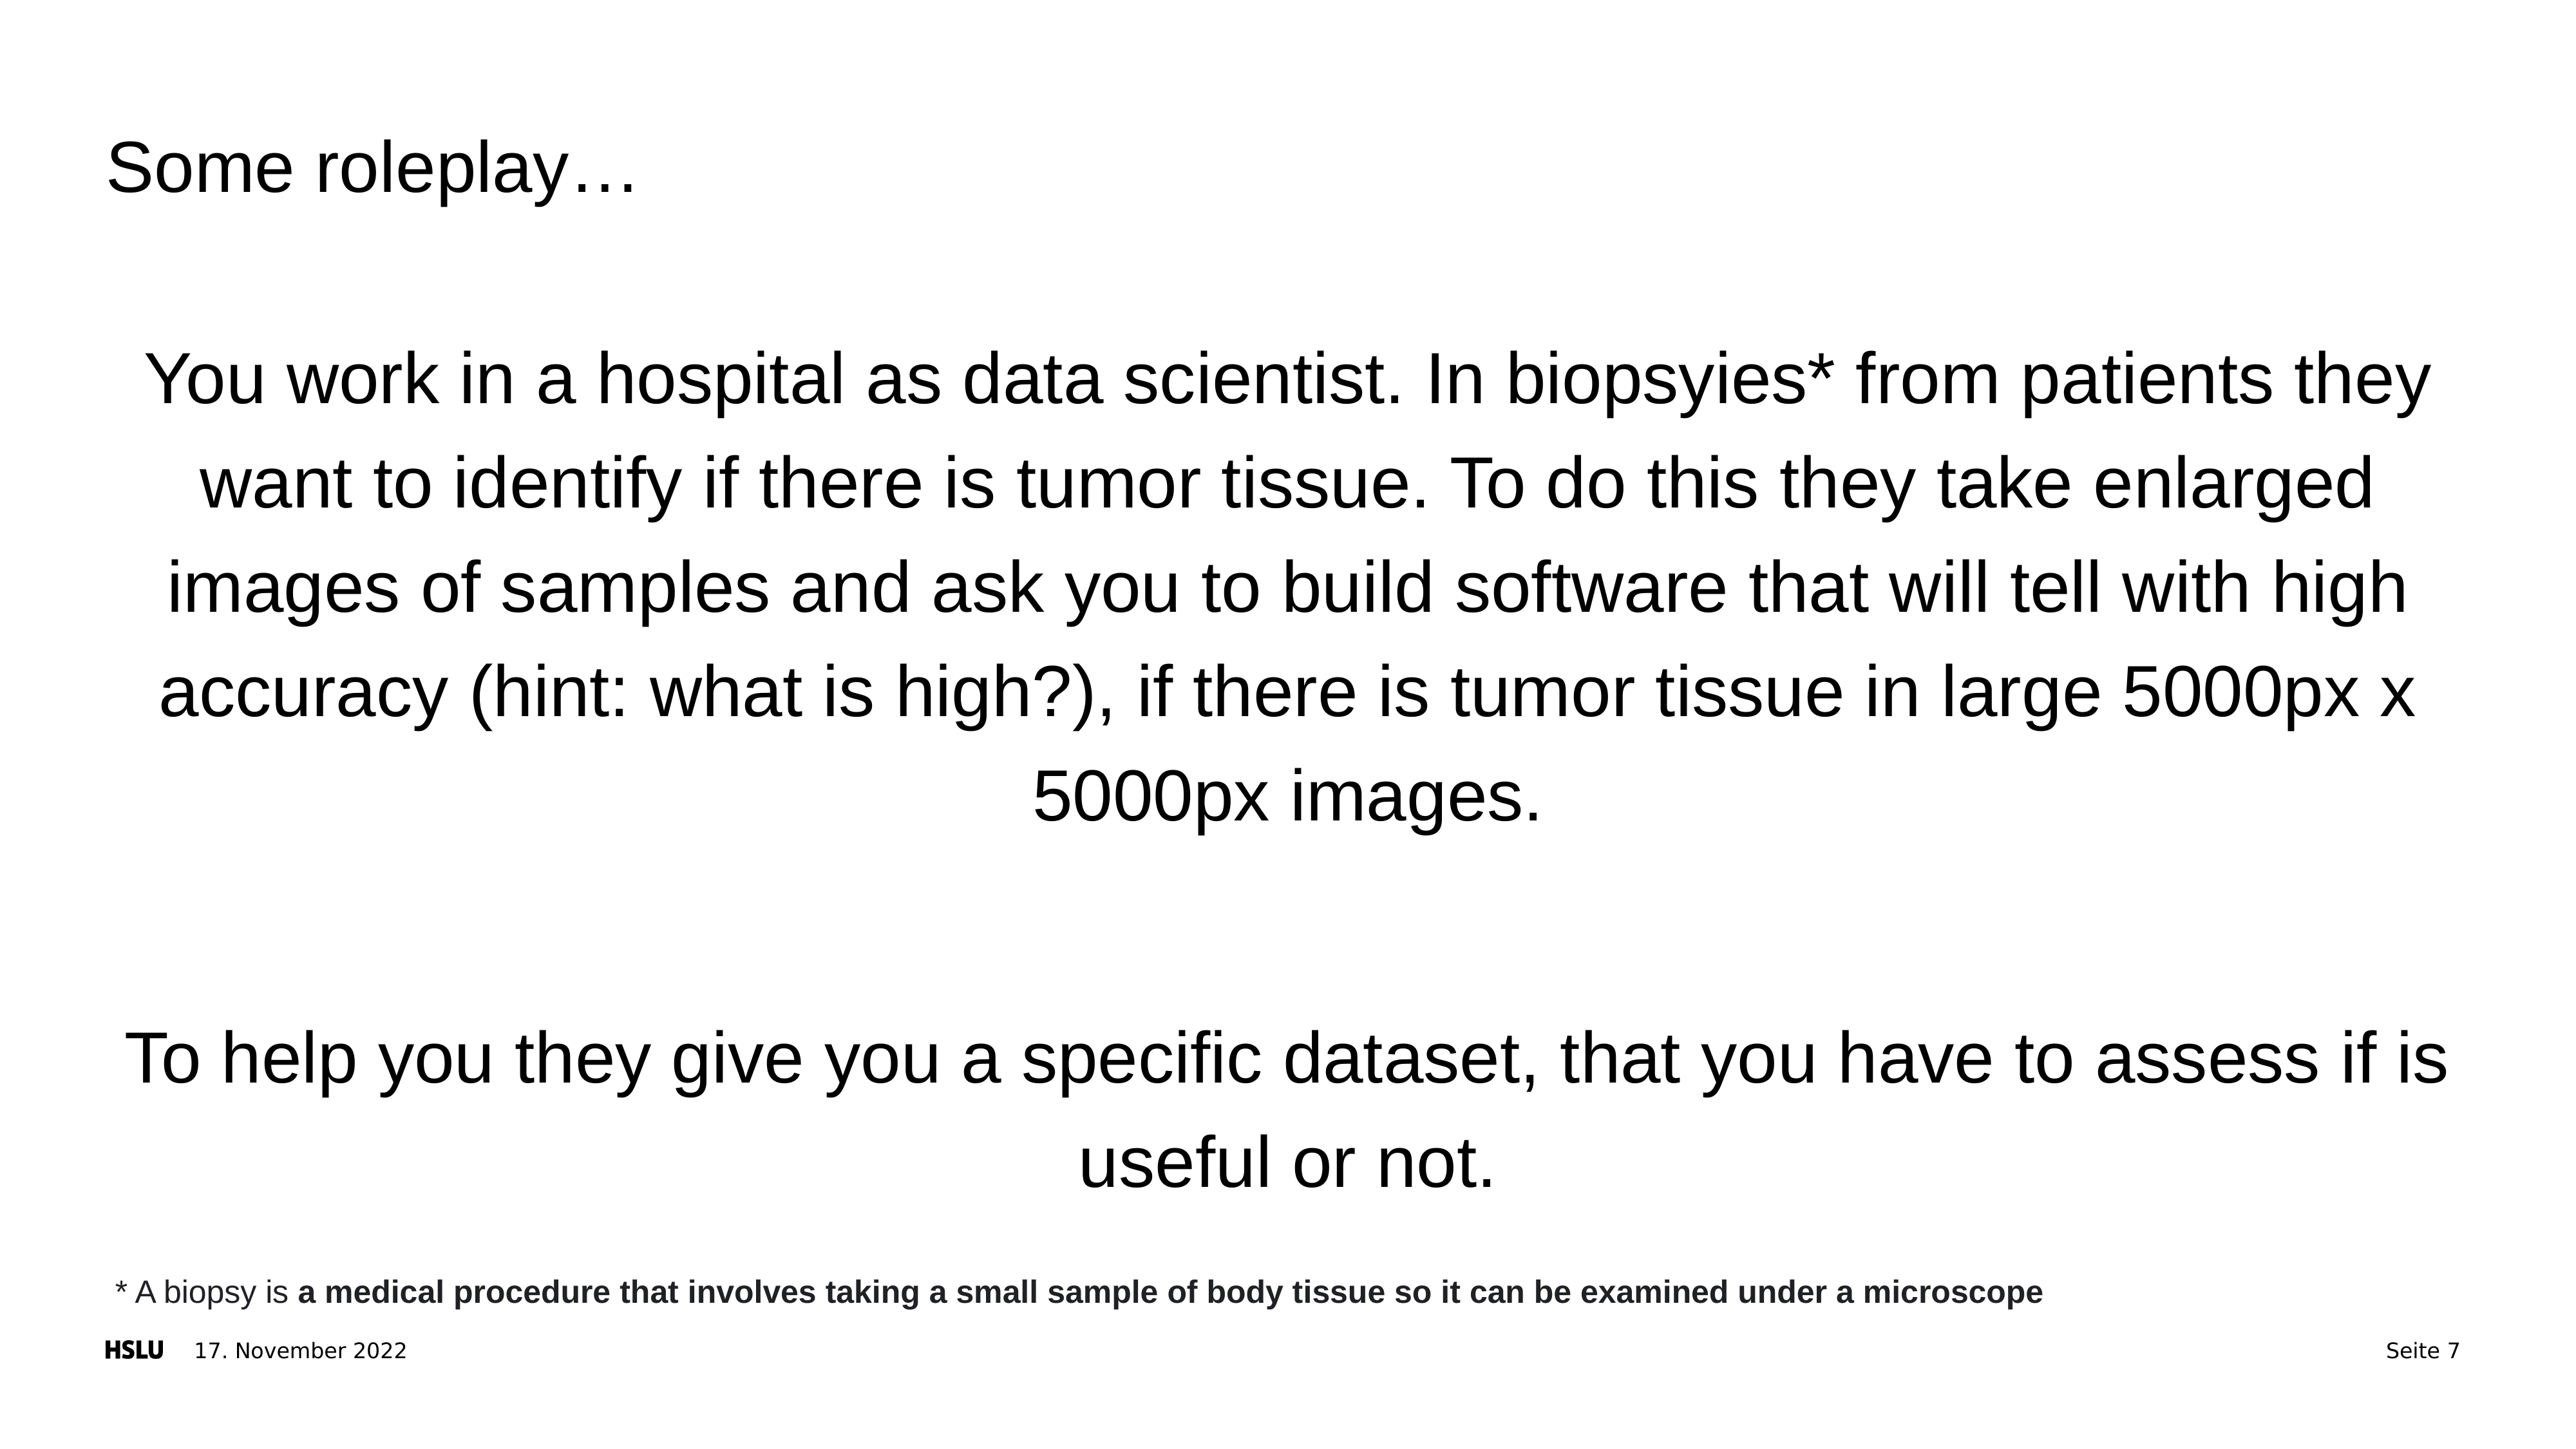

# Some roleplay…
You work in a hospital as data scientist. In biopsyies* from patients they want to identify if there is tumor tissue. To do this they take enlarged images of samples and ask you to build software that will tell with high accuracy (hint: what is high?), if there is tumor tissue in large 5000px x 5000px images.

To help you they give you a specific dataset, that you have to assess if is useful or not.
* A biopsy is a medical procedure that involves taking a small sample of body tissue so it can be examined under a microscope
17. November 2022
Seite 7